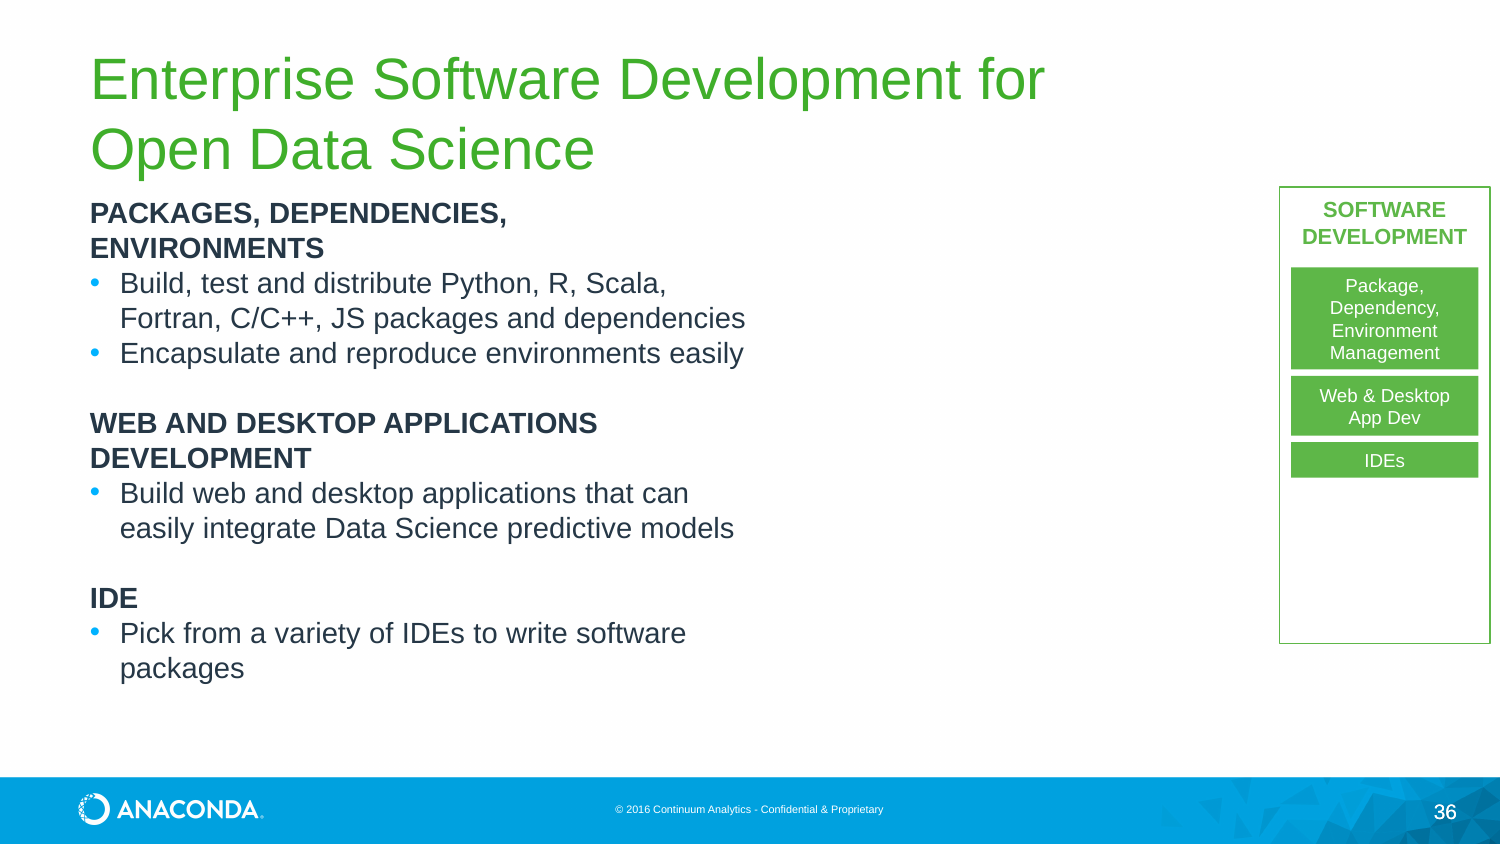

# Enterprise Software Development for Open Data Science
PACKAGES, DEPENDENCIES, ENVIRONMENTS
Build, test and distribute Python, R, Scala, Fortran, C/C++, JS packages and dependencies
Encapsulate and reproduce environments easily
WEB AND DESKTOP APPLICATIONS DEVELOPMENT
Build web and desktop applications that can easily integrate Data Science predictive models

IDE
Pick from a variety of IDEs to write software packages

SOFTWARE DEVELOPMENT
Package, Dependency, Environment Management
Web & Desktop App Dev
IDEs